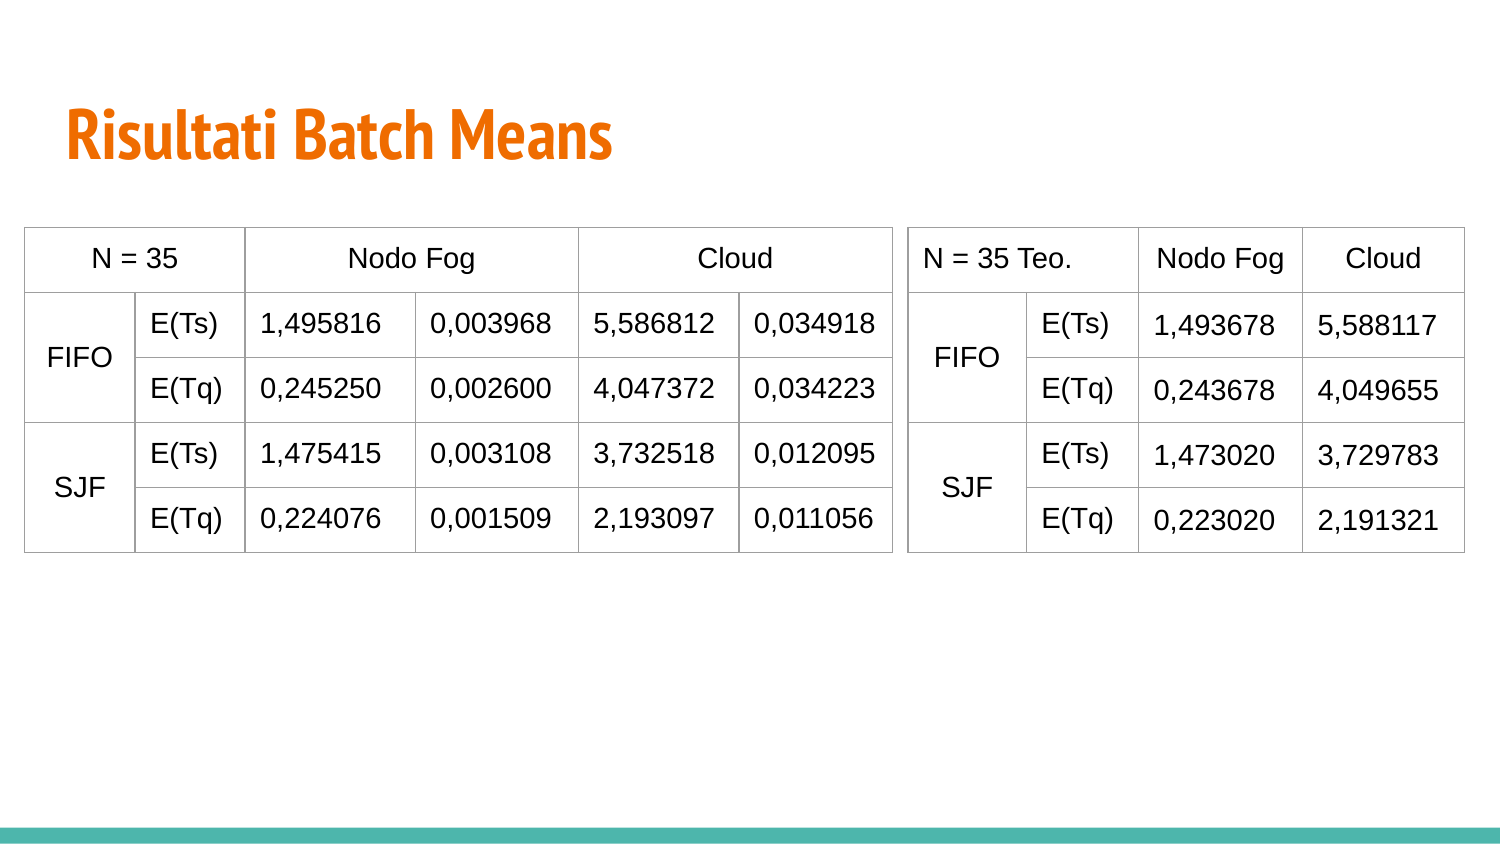

# Risultati Batch Means
| N = 35 |  | Nodo Fog |  | Cloud |  |
| --- | --- | --- | --- | --- | --- |
| FIFO | E(Ts) | 1,495816 | 0,003968 | 5,586812 | 0,034918 |
|  | E(Tq) | 0,245250 | 0,002600 | 4,047372 | 0,034223 |
| SJF | E(Ts) | 1,475415 | 0,003108 | 3,732518 | 0,012095 |
|  | E(Tq) | 0,224076 | 0,001509 | 2,193097 | 0,011056 |
| N = 35 Teo. |  | Nodo Fog | Cloud |
| --- | --- | --- | --- |
| FIFO | E(Ts) | 1,493678 | 5,588117 |
|  | E(Tq) | 0,243678 | 4,049655 |
| SJF | E(Ts) | 1,473020 | 3,729783 |
|  | E(Tq) | 0,223020 | 2,191321 |